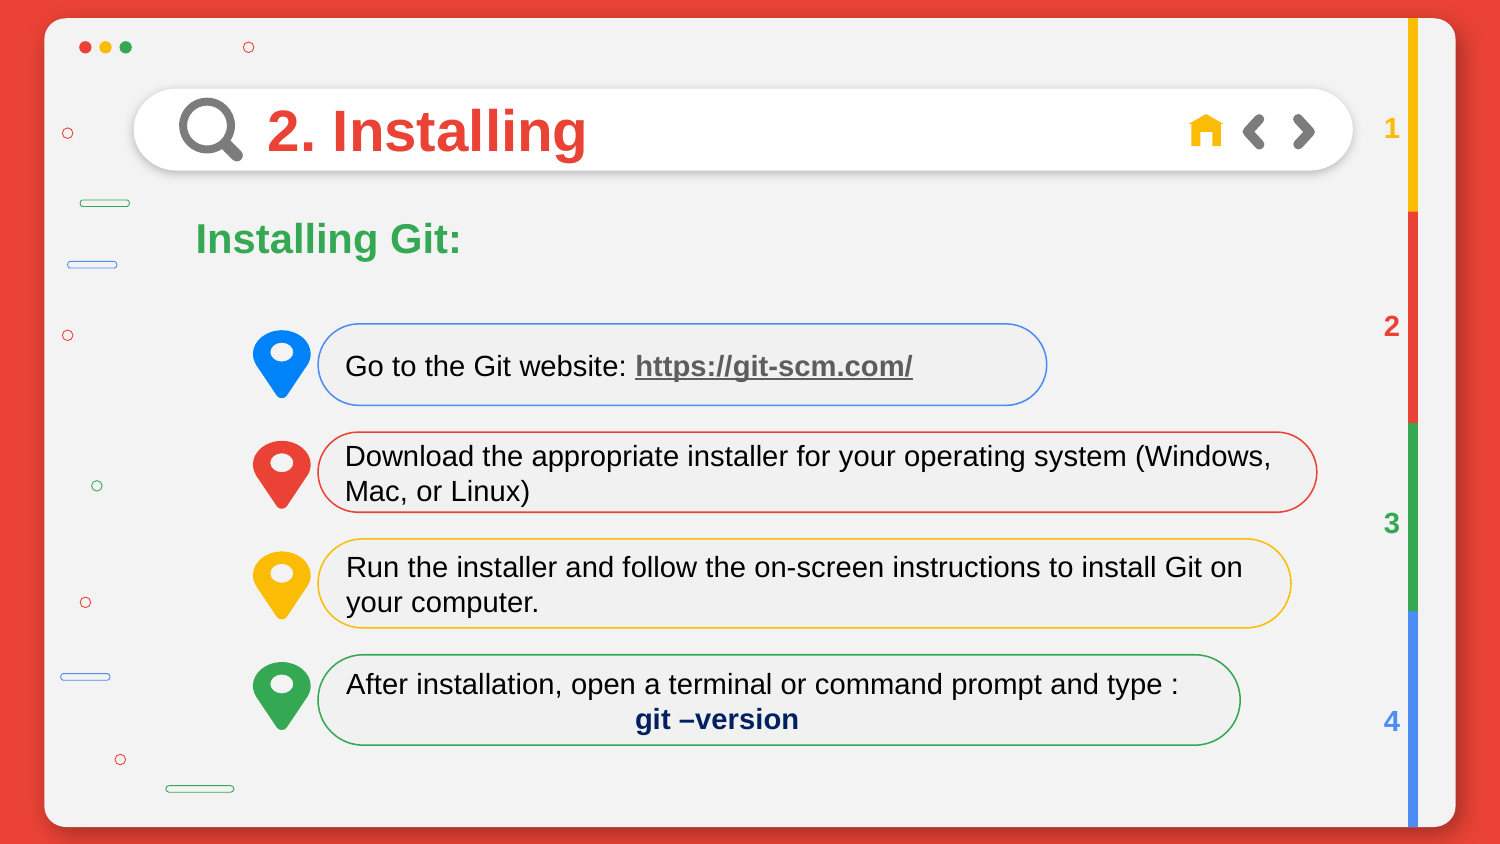

# 2. Installing
1

Installing Git:

2

Go to the Git website: https://git-scm.com/

Download the appropriate installer for your operating system (Windows, Mac, or Linux)

3

Run the installer and follow the on-screen instructions to install Git on your computer.

After installation, open a terminal or command prompt and type :
                                   git –version

4